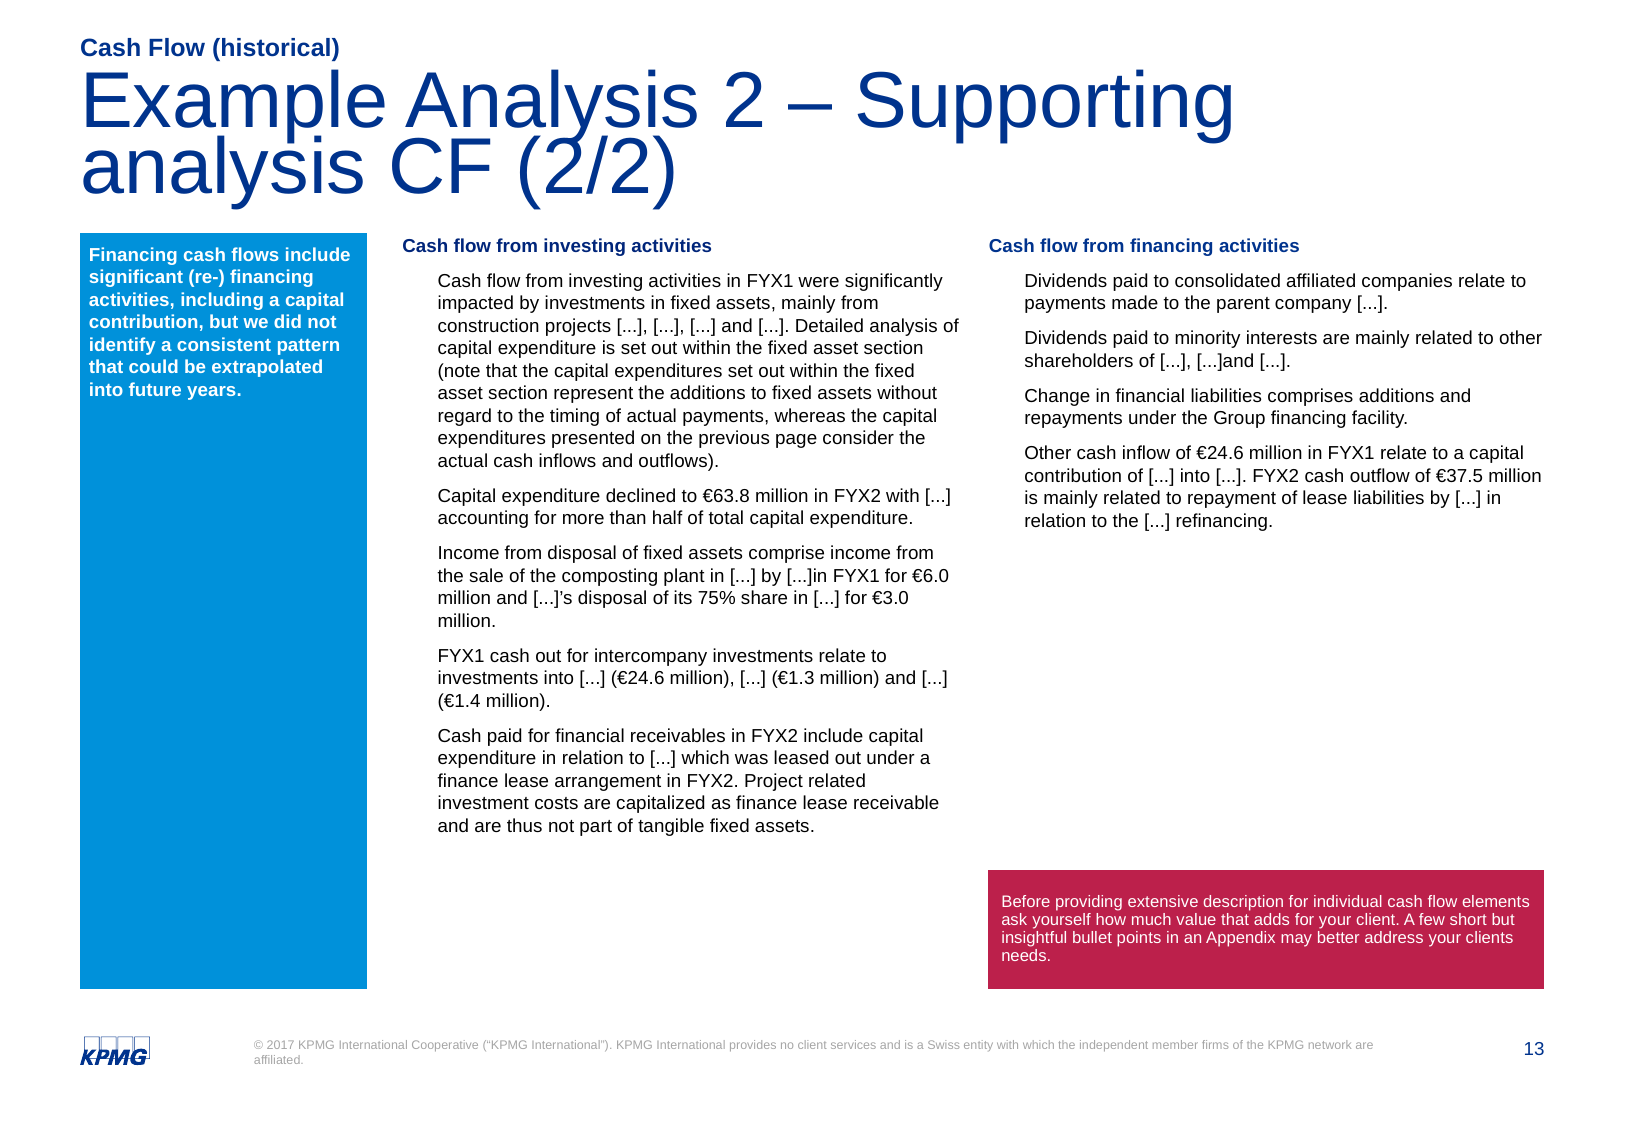

Cash Flow (historical)
# Example Analysis 2 – Supporting analysis CF (2/2)
Financing cash flows include significant (re-) financing activities, including a capital contribution, but we did not identify a consistent pattern that could be extrapolated into future years.

Cash flow from investing activities
Cash flow from investing activities in FYX1 were significantly impacted by investments in fixed assets, mainly from construction projects [...], [...], [...] and [...]. Detailed analysis of capital expenditure is set out within the fixed asset section (note that the capital expenditures set out within the fixed asset section represent the additions to fixed assets without regard to the timing of actual payments, whereas the capital expenditures presented on the previous page consider the actual cash inflows and outflows).
Capital expenditure declined to €63.8 million in FYX2 with [...] accounting for more than half of total capital expenditure.
Income from disposal of fixed assets comprise income from the sale of the composting plant in [...] by [...]in FYX1 for €6.0 million and [...]’s disposal of its 75% share in [...] for €3.0 million.
FYX1 cash out for intercompany investments relate to investments into [...] (€24.6 million), [...] (€1.3 million) and [...] (€1.4 million).
Cash paid for financial receivables in FYX2 include capital expenditure in relation to [...] which was leased out under a finance lease arrangement in FYX2. Project related investment costs are capitalized as finance lease receivable and are thus not part of tangible fixed assets.

Cash flow from financing activities
Dividends paid to consolidated affiliated companies relate to payments made to the parent company [...].
Dividends paid to minority interests are mainly related to other shareholders of [...], [...]and [...].
Change in financial liabilities comprises additions and repayments under the Group financing facility.
Other cash inflow of €24.6 million in FYX1 relate to a capital contribution of [...] into [...]. FYX2 cash outflow of €37.5 million is mainly related to repayment of lease liabilities by [...] in relation to the [...] refinancing.

Before providing extensive description for individual cash flow elements ask yourself how much value that adds for your client. A few short but insightful bullet points in an Appendix may better address your clients needs.